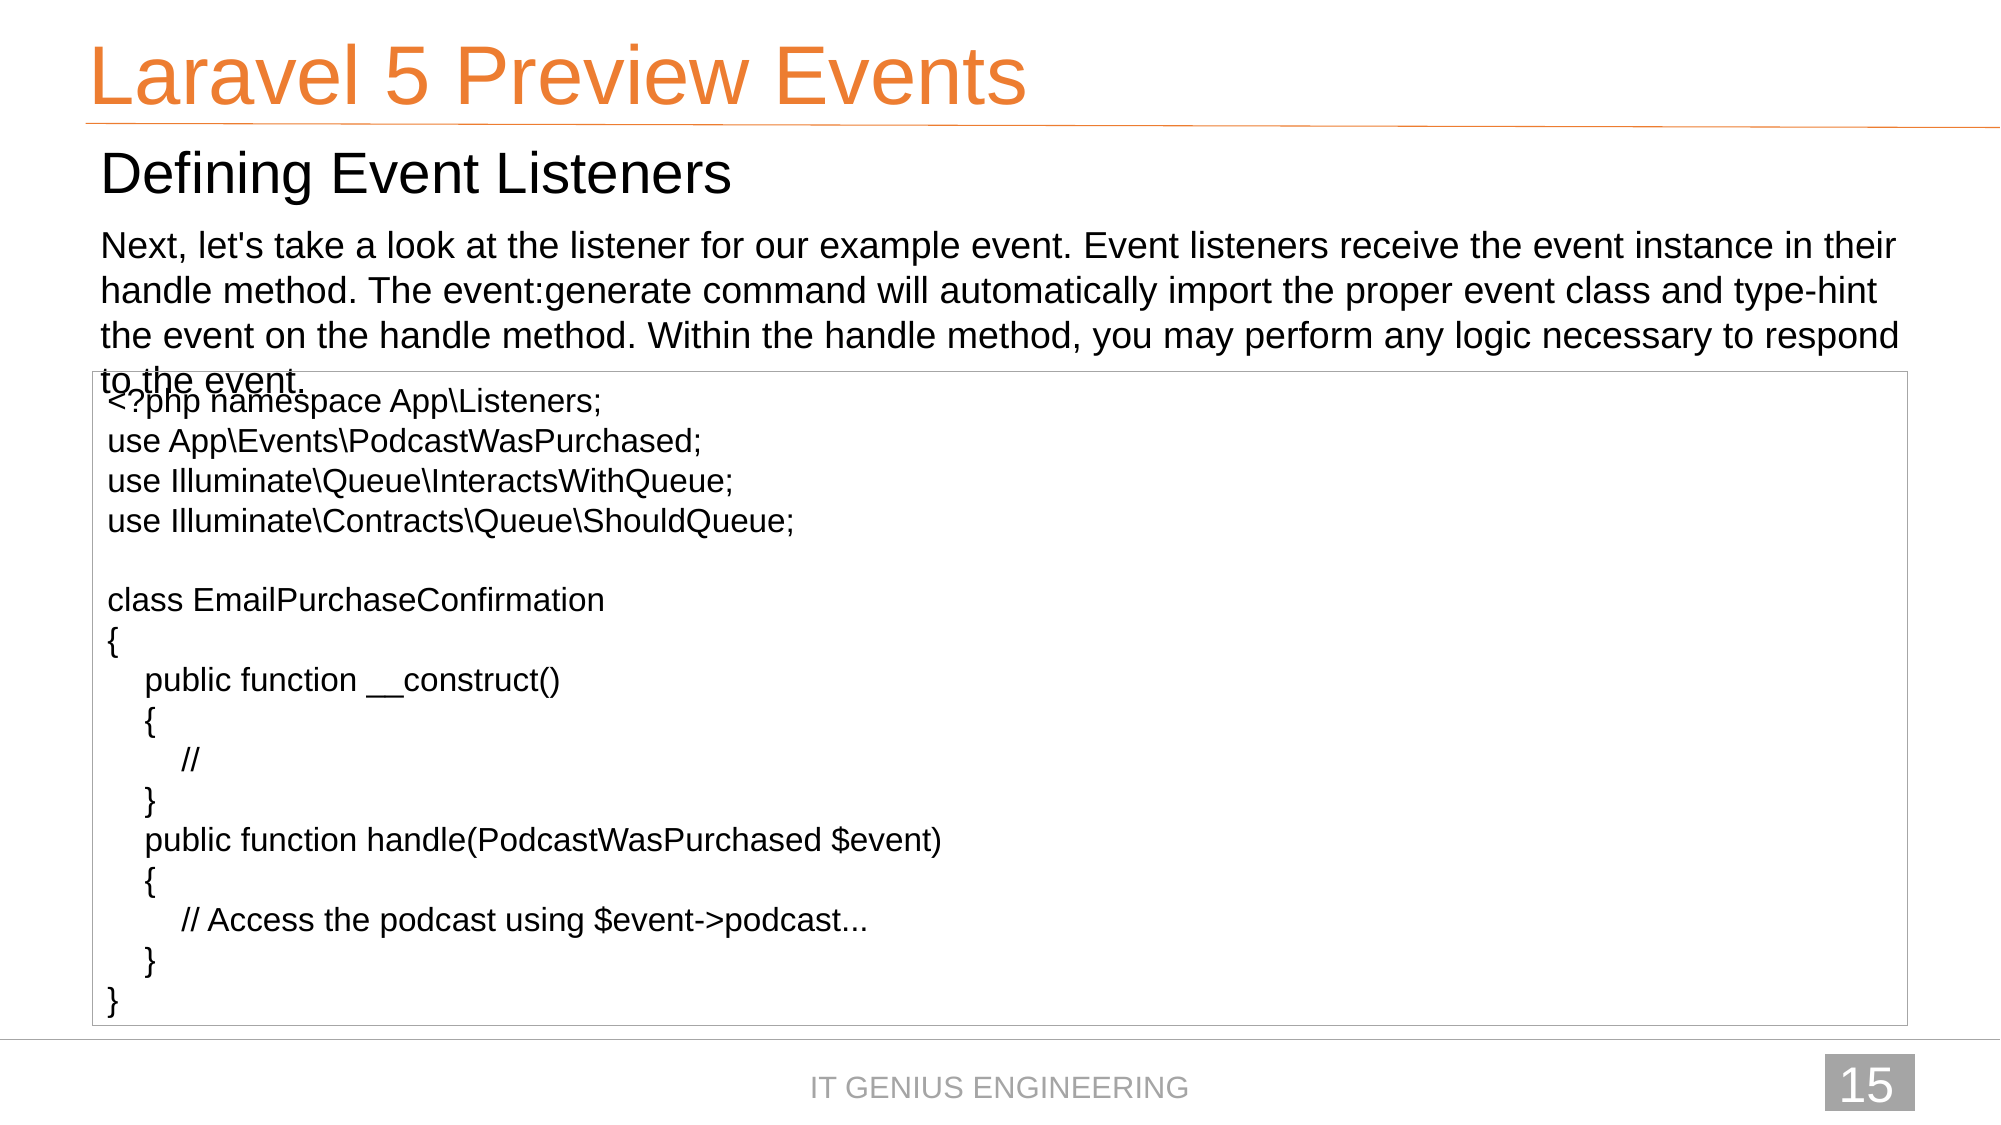

Laravel 5 Preview Events
Defining Event Listeners
Next, let's take a look at the listener for our example event. Event listeners receive the event instance in their handle method. The event:generate command will automatically import the proper event class and type-hint the event on the handle method. Within the handle method, you may perform any logic necessary to respond to the event.
<?php namespace App\Listeners;
use App\Events\PodcastWasPurchased;
use Illuminate\Queue\InteractsWithQueue;
use Illuminate\Contracts\Queue\ShouldQueue;

class EmailPurchaseConfirmation
{
    public function __construct()
    {
        //
    }
    public function handle(PodcastWasPurchased $event)
    {
        // Access the podcast using $event->podcast...
    }
}
150
IT GENIUS ENGINEERING